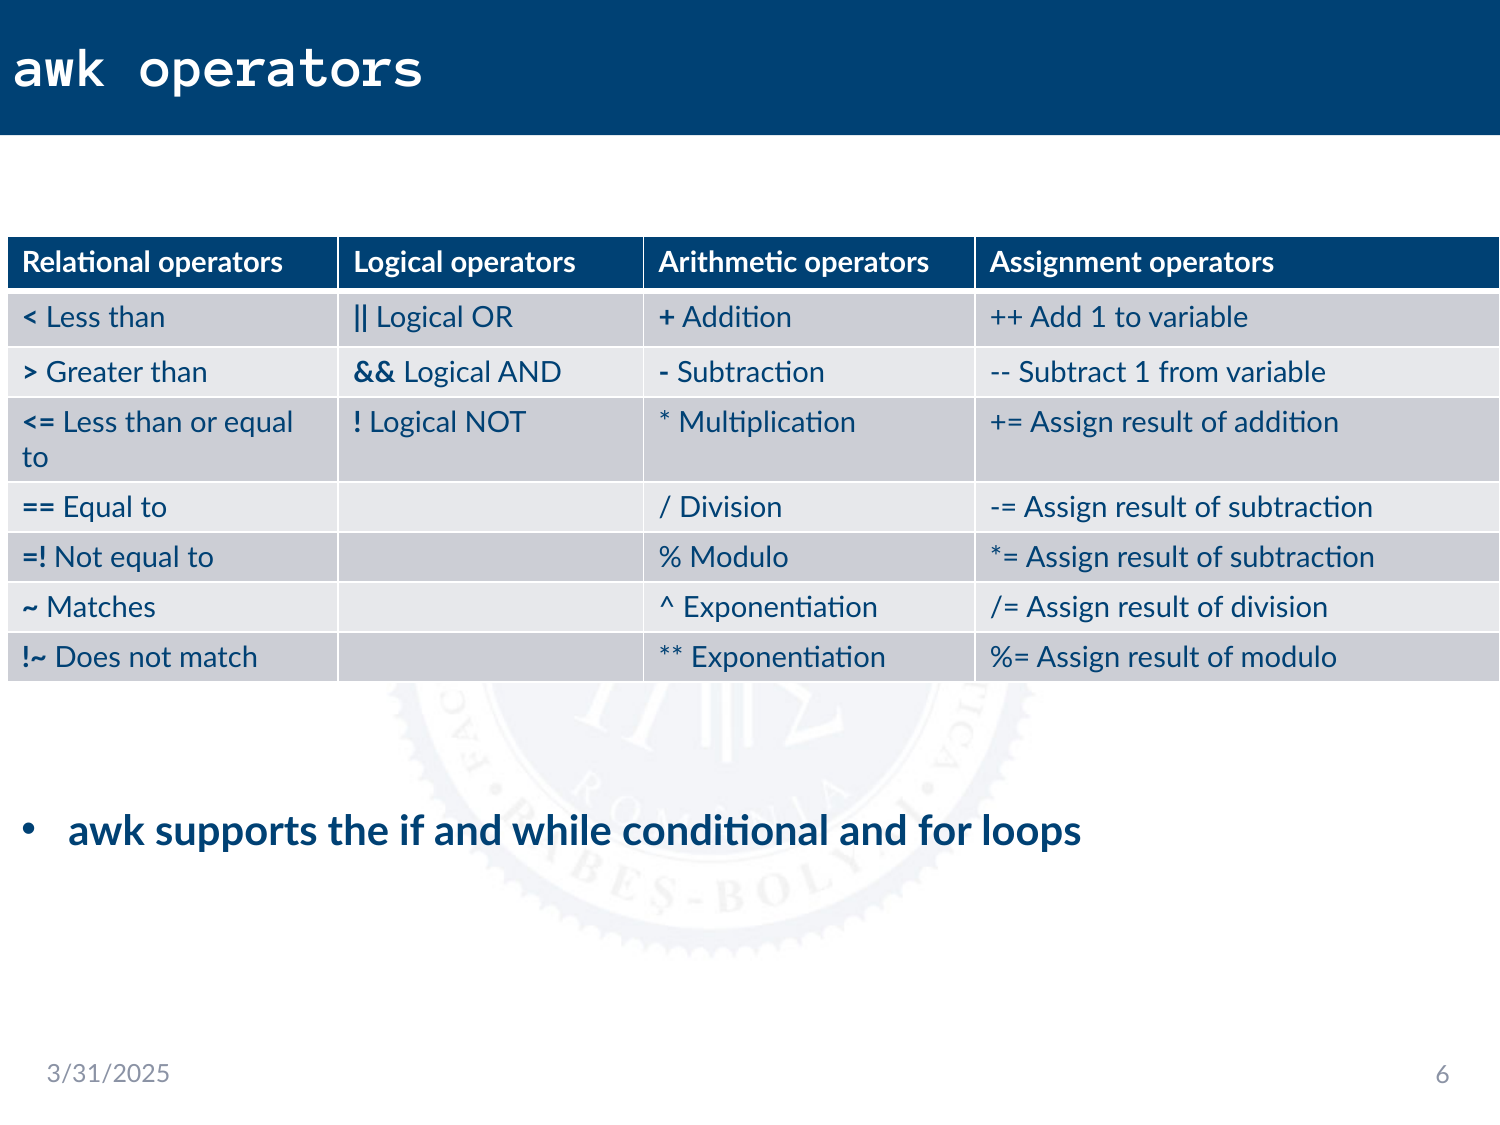

awk operators
| Relational operators | Logical operators | Arithmetic operators | Assignment operators |
| --- | --- | --- | --- |
| < Less than | || Logical OR | + Addition | ++ Add 1 to variable |
| > Greater than | && Logical AND | - Subtraction | -- Subtract 1 from variable |
| <= Less than or equal to | ! Logical NOT | \* Multiplication | += Assign result of addition |
| == Equal to |  | / Division | -= Assign result of subtraction |
| =! Not equal to |  | % Modulo | \*= Assign result of subtraction |
| ~ Matches |  | ^ Exponentiation | /= Assign result of division |
| !~ Does not match |  | \*\* Exponentiation | %= Assign result of modulo |
awk supports the if and while conditional and for loops
3/31/2025
6